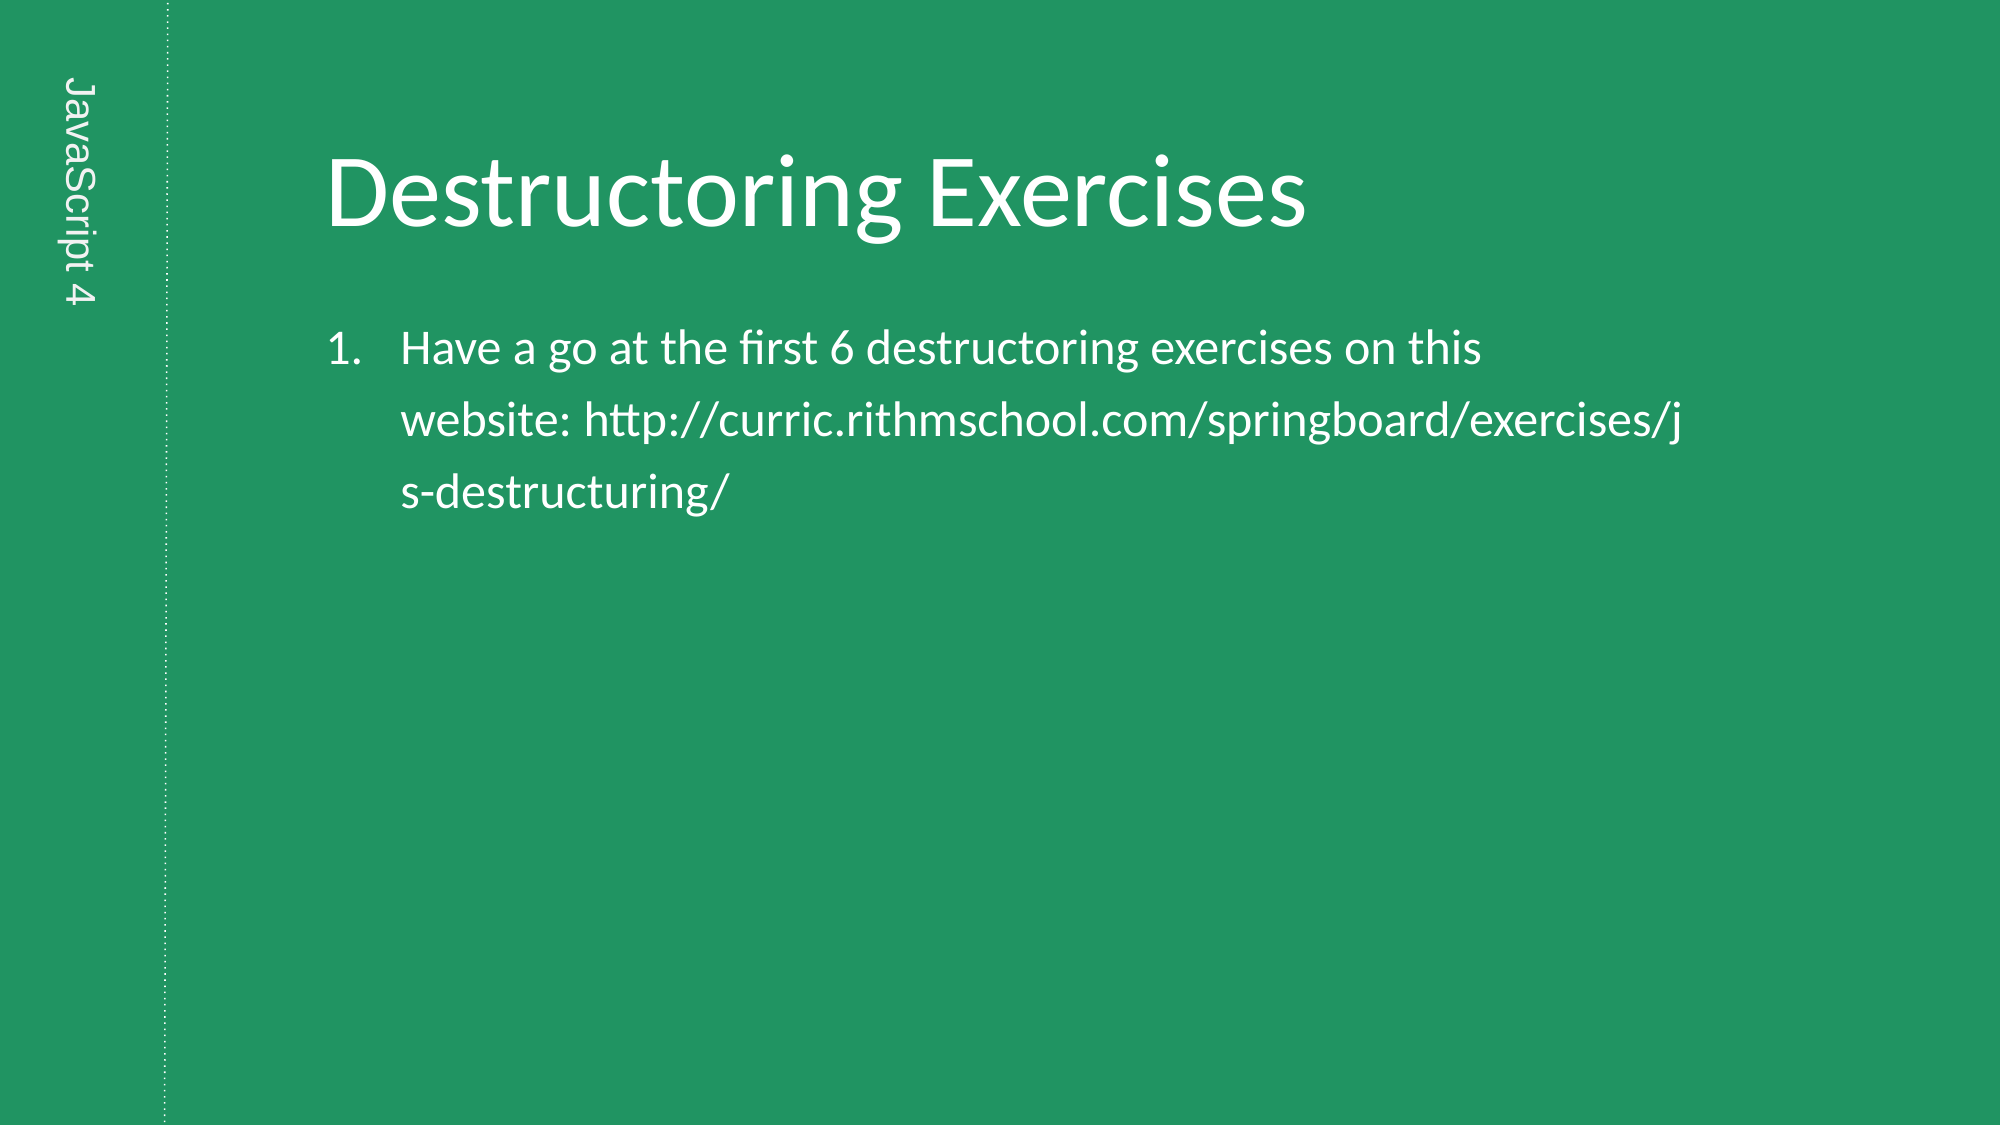

# Destructoring Exercises
Have a go at the first 6 destructoring exercises on this website: http://curric.rithmschool.com/springboard/exercises/js-destructuring/